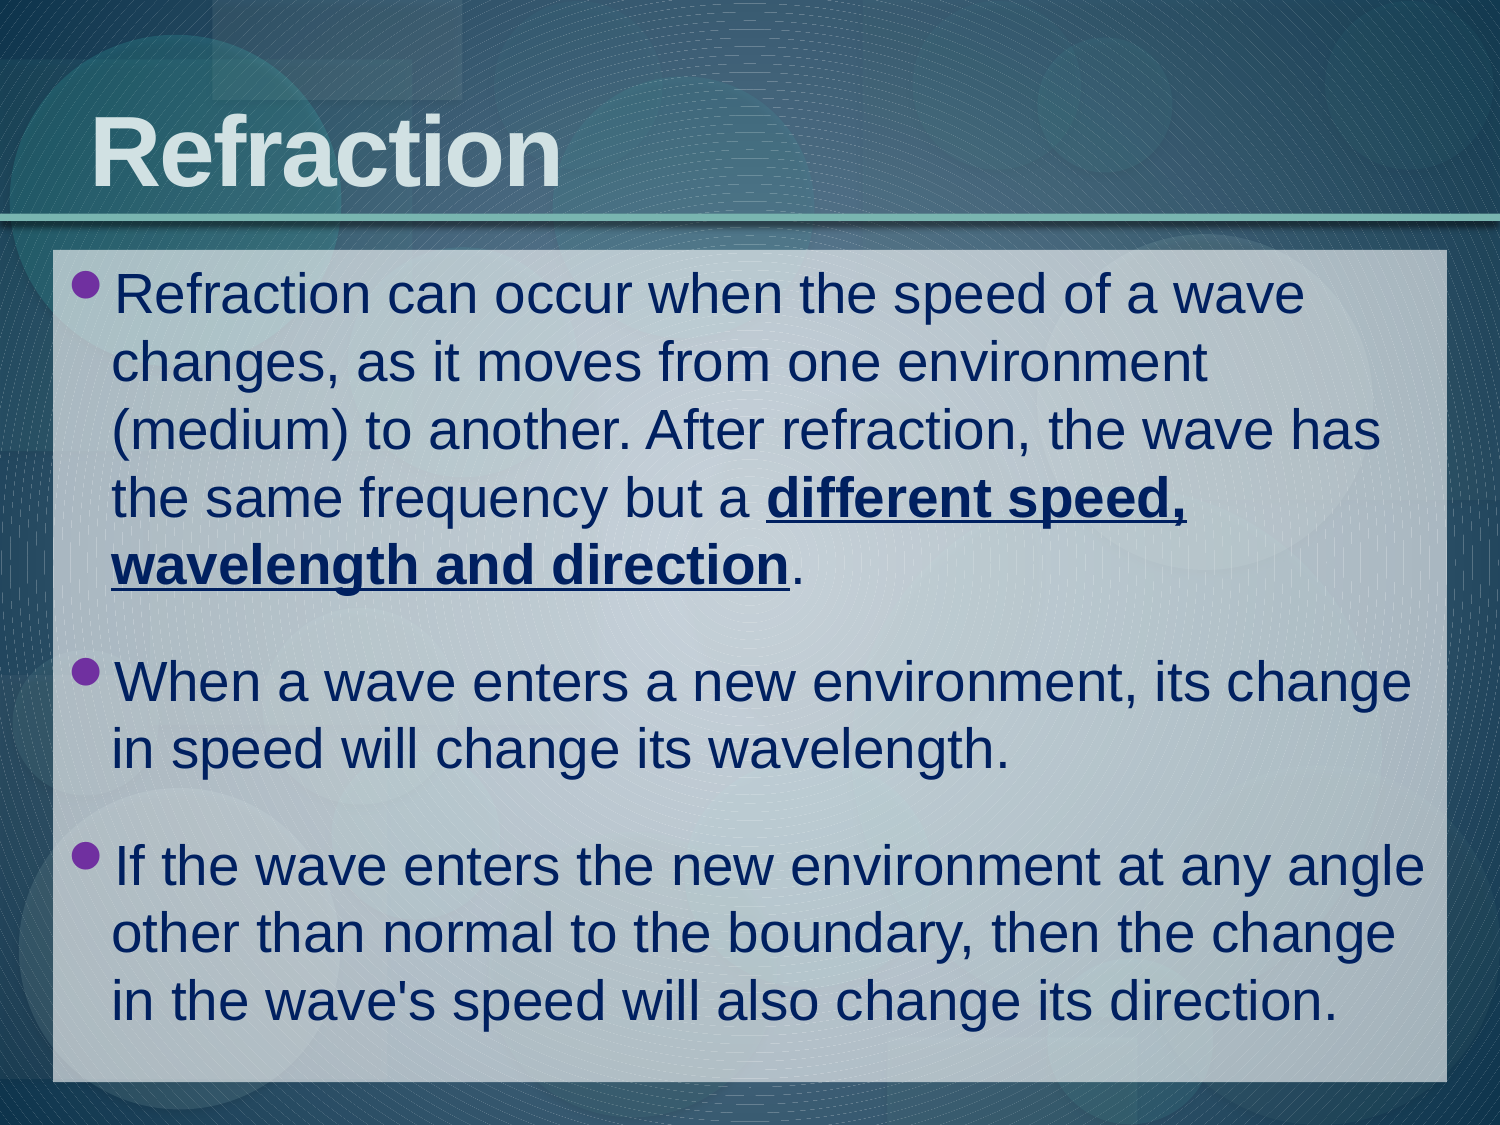

# Refraction
Refraction can occur when the speed of a wave changes, as it moves from one environment (medium) to another. After refraction, the wave has the same frequency but a different speed, wavelength and direction.
When a wave enters a new environment, its change in speed will change its wavelength.
If the wave enters the new environment at any angle other than normal to the boundary, then the change in the wave's speed will also change its direction.